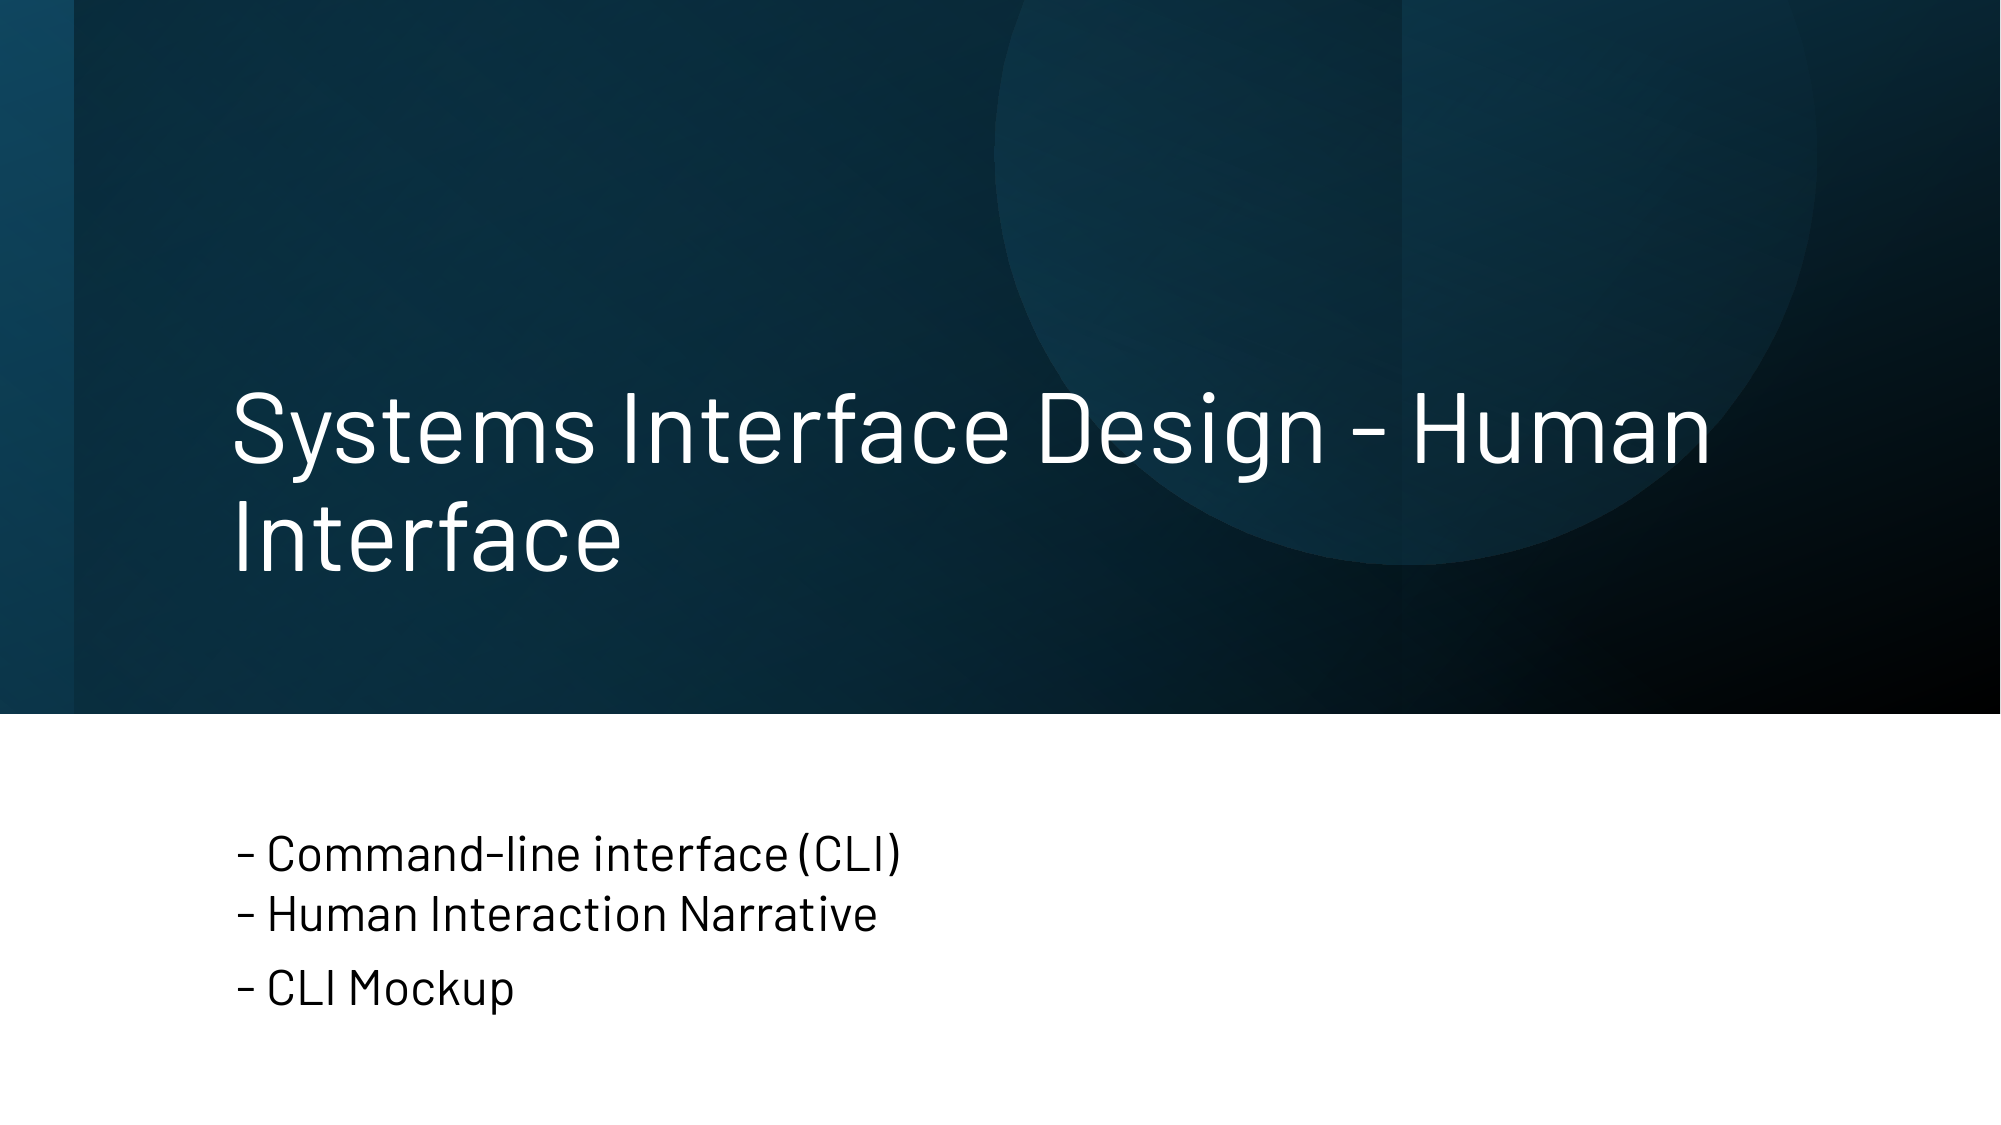

# Systems Interface Design - Human Interface
- Command-line interface (CLI)
- Human Interaction Narrative
- CLI Mockup